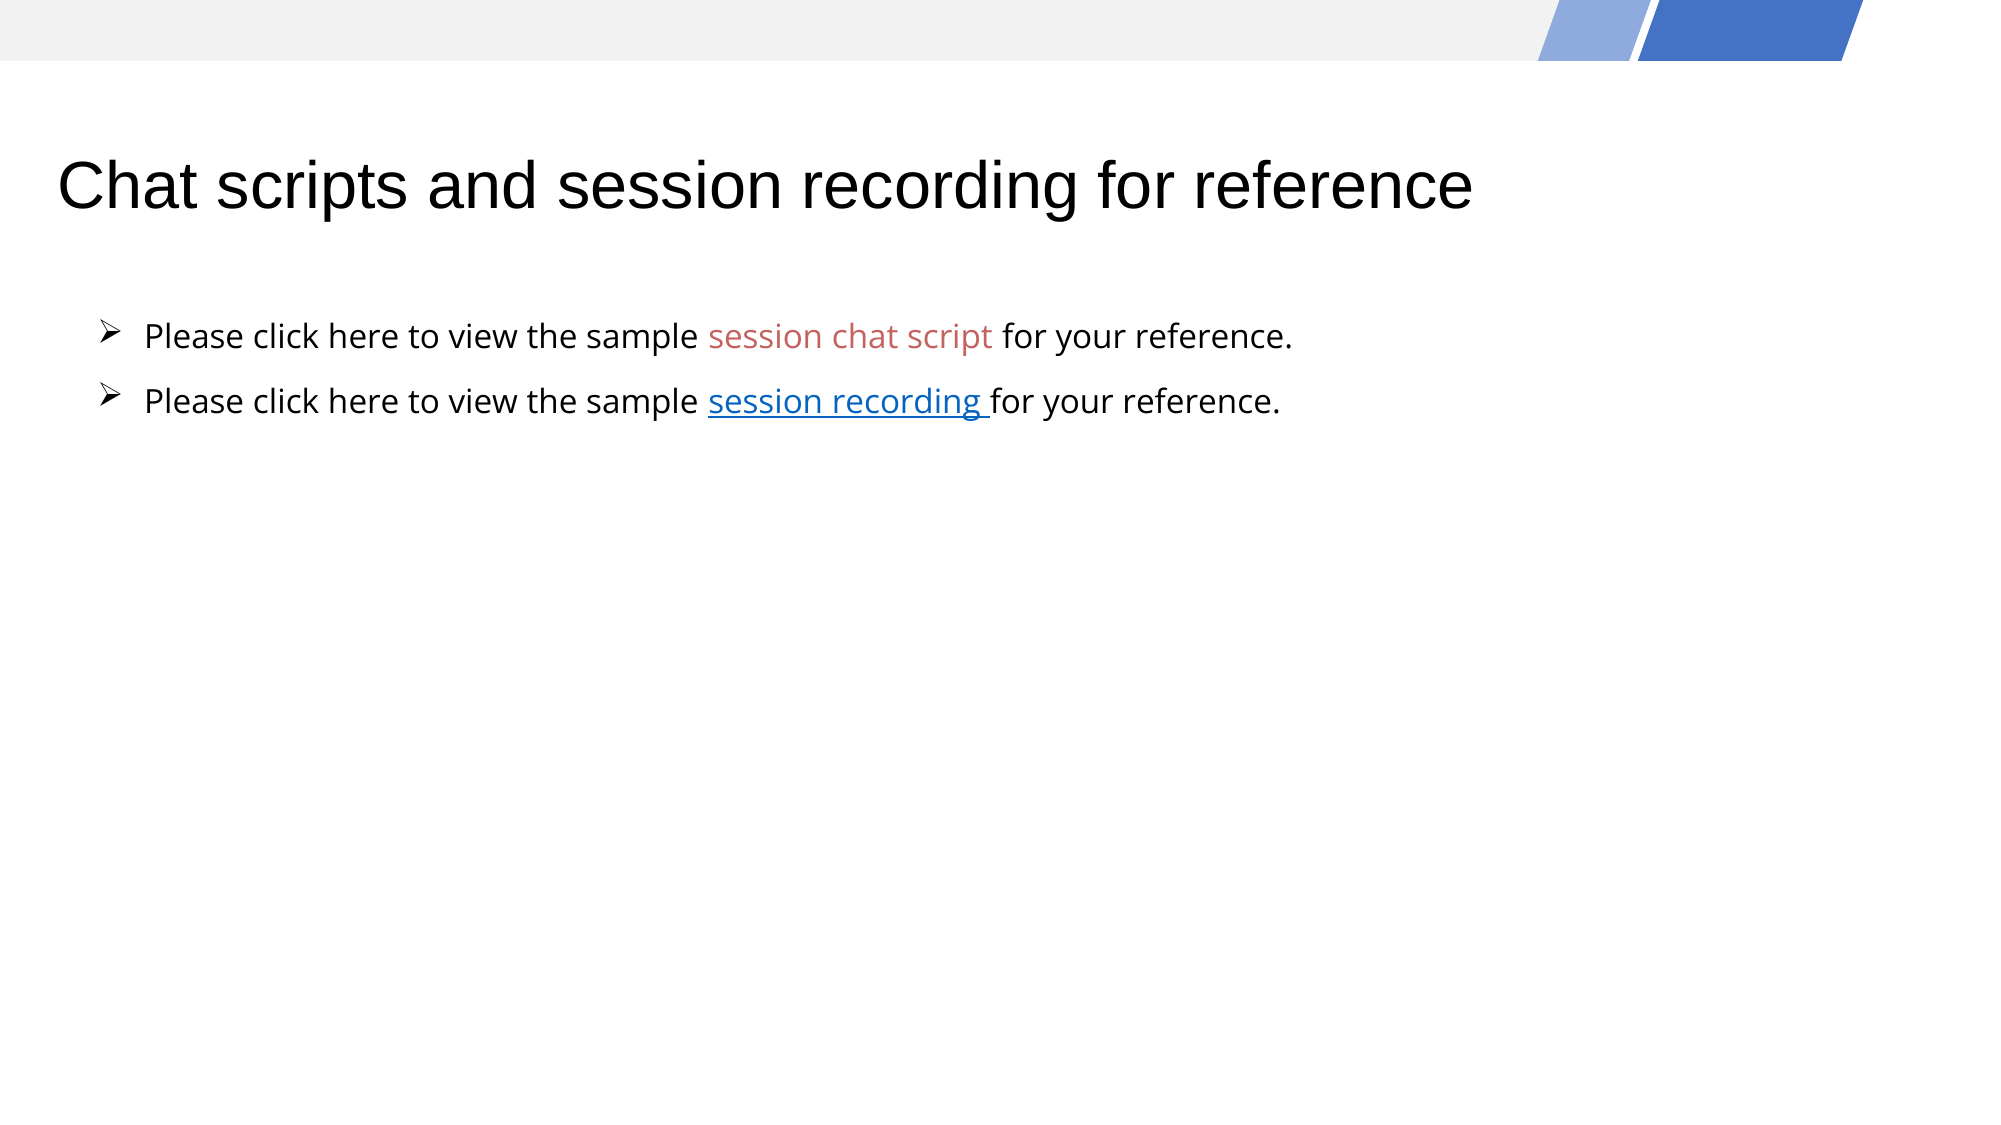

# Chat scripts and session recording for reference
Please click here to view the sample session chat script for your reference.
Please click here to view the sample session recording for your reference.